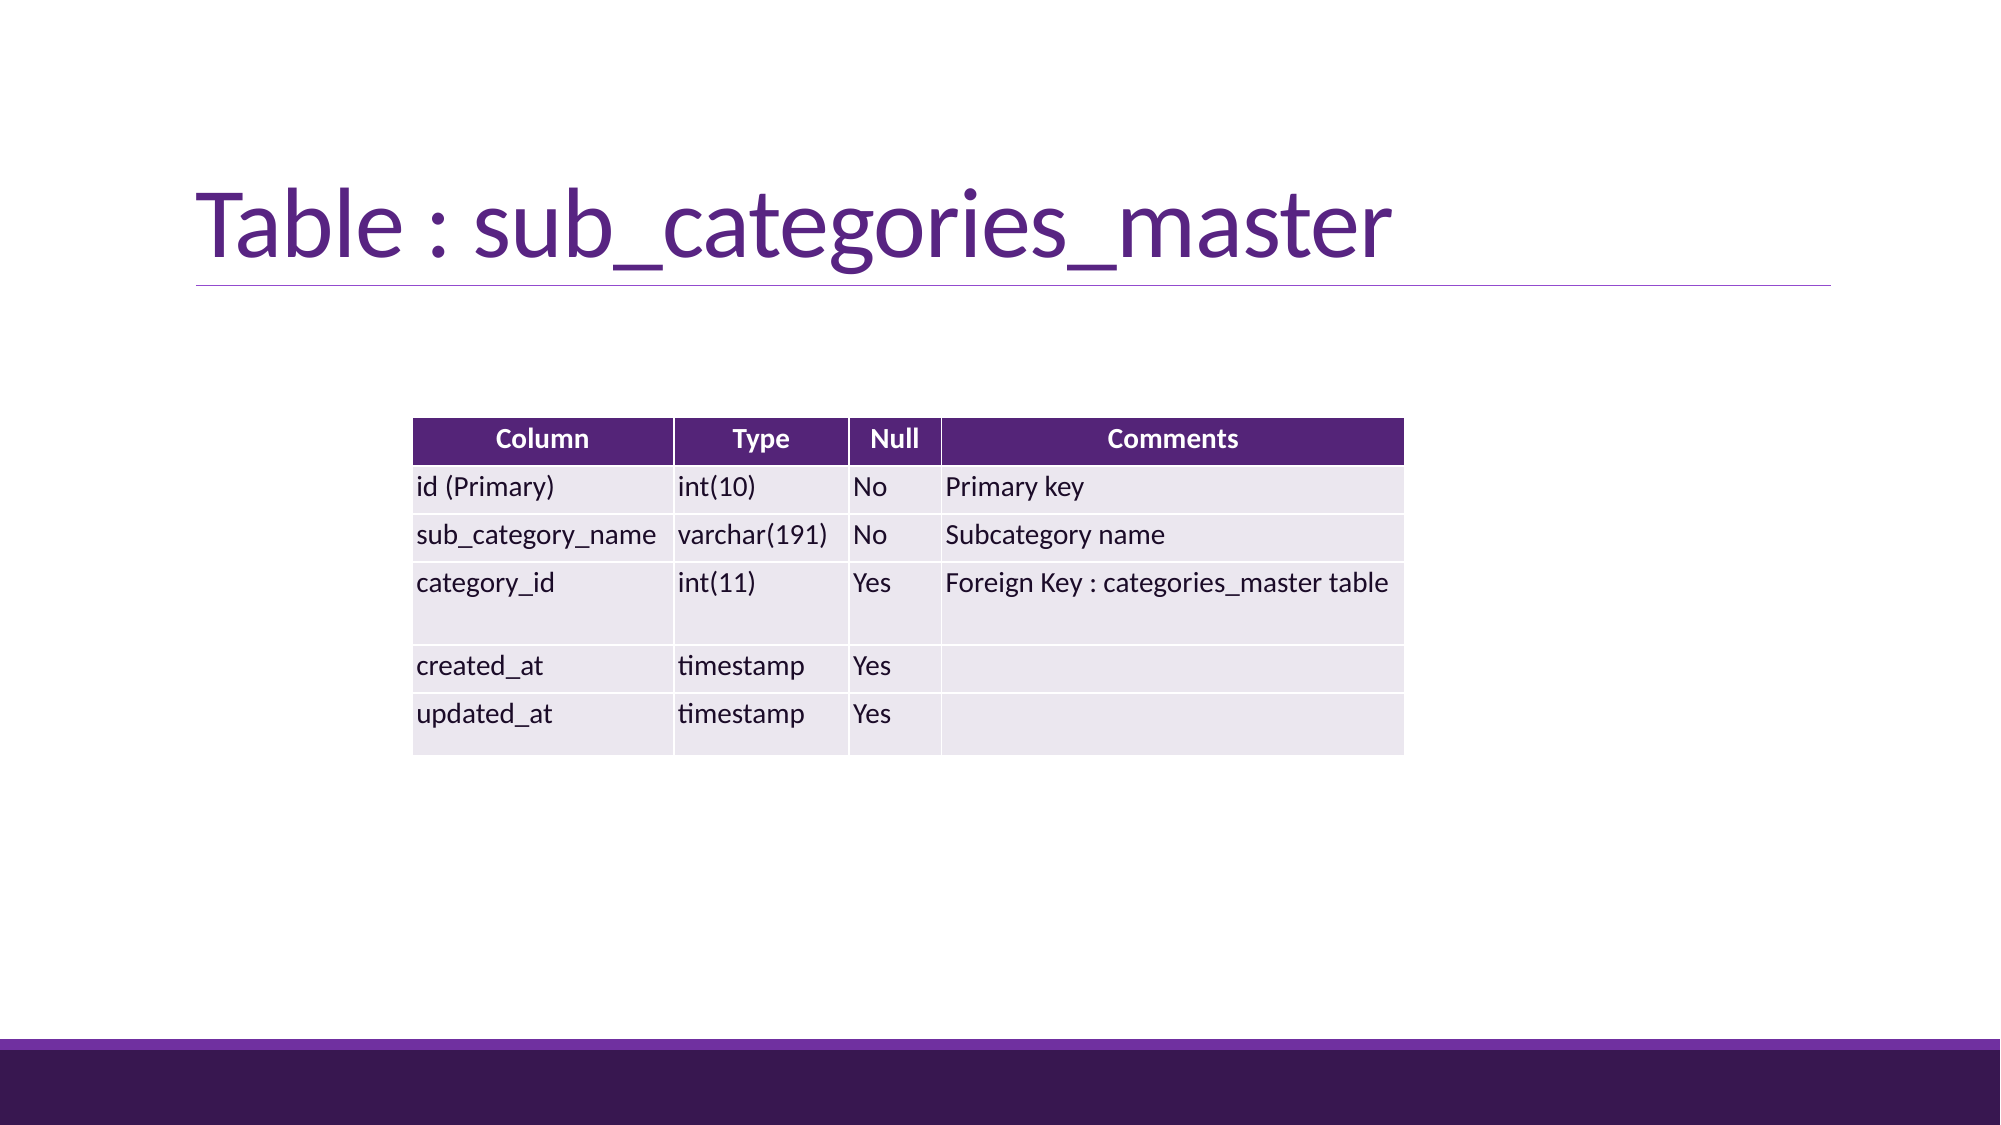

# Table : sub_categories_master
| Column | Type | Null | Comments |
| --- | --- | --- | --- |
| id (Primary) | int(10) | No | Primary key |
| sub\_category\_name | varchar(191) | No | Subcategory name |
| category\_id | int(11) | Yes | Foreign Key : categories\_master table |
| created\_at | timestamp | Yes |  |
| updated\_at | timestamp | Yes |  |